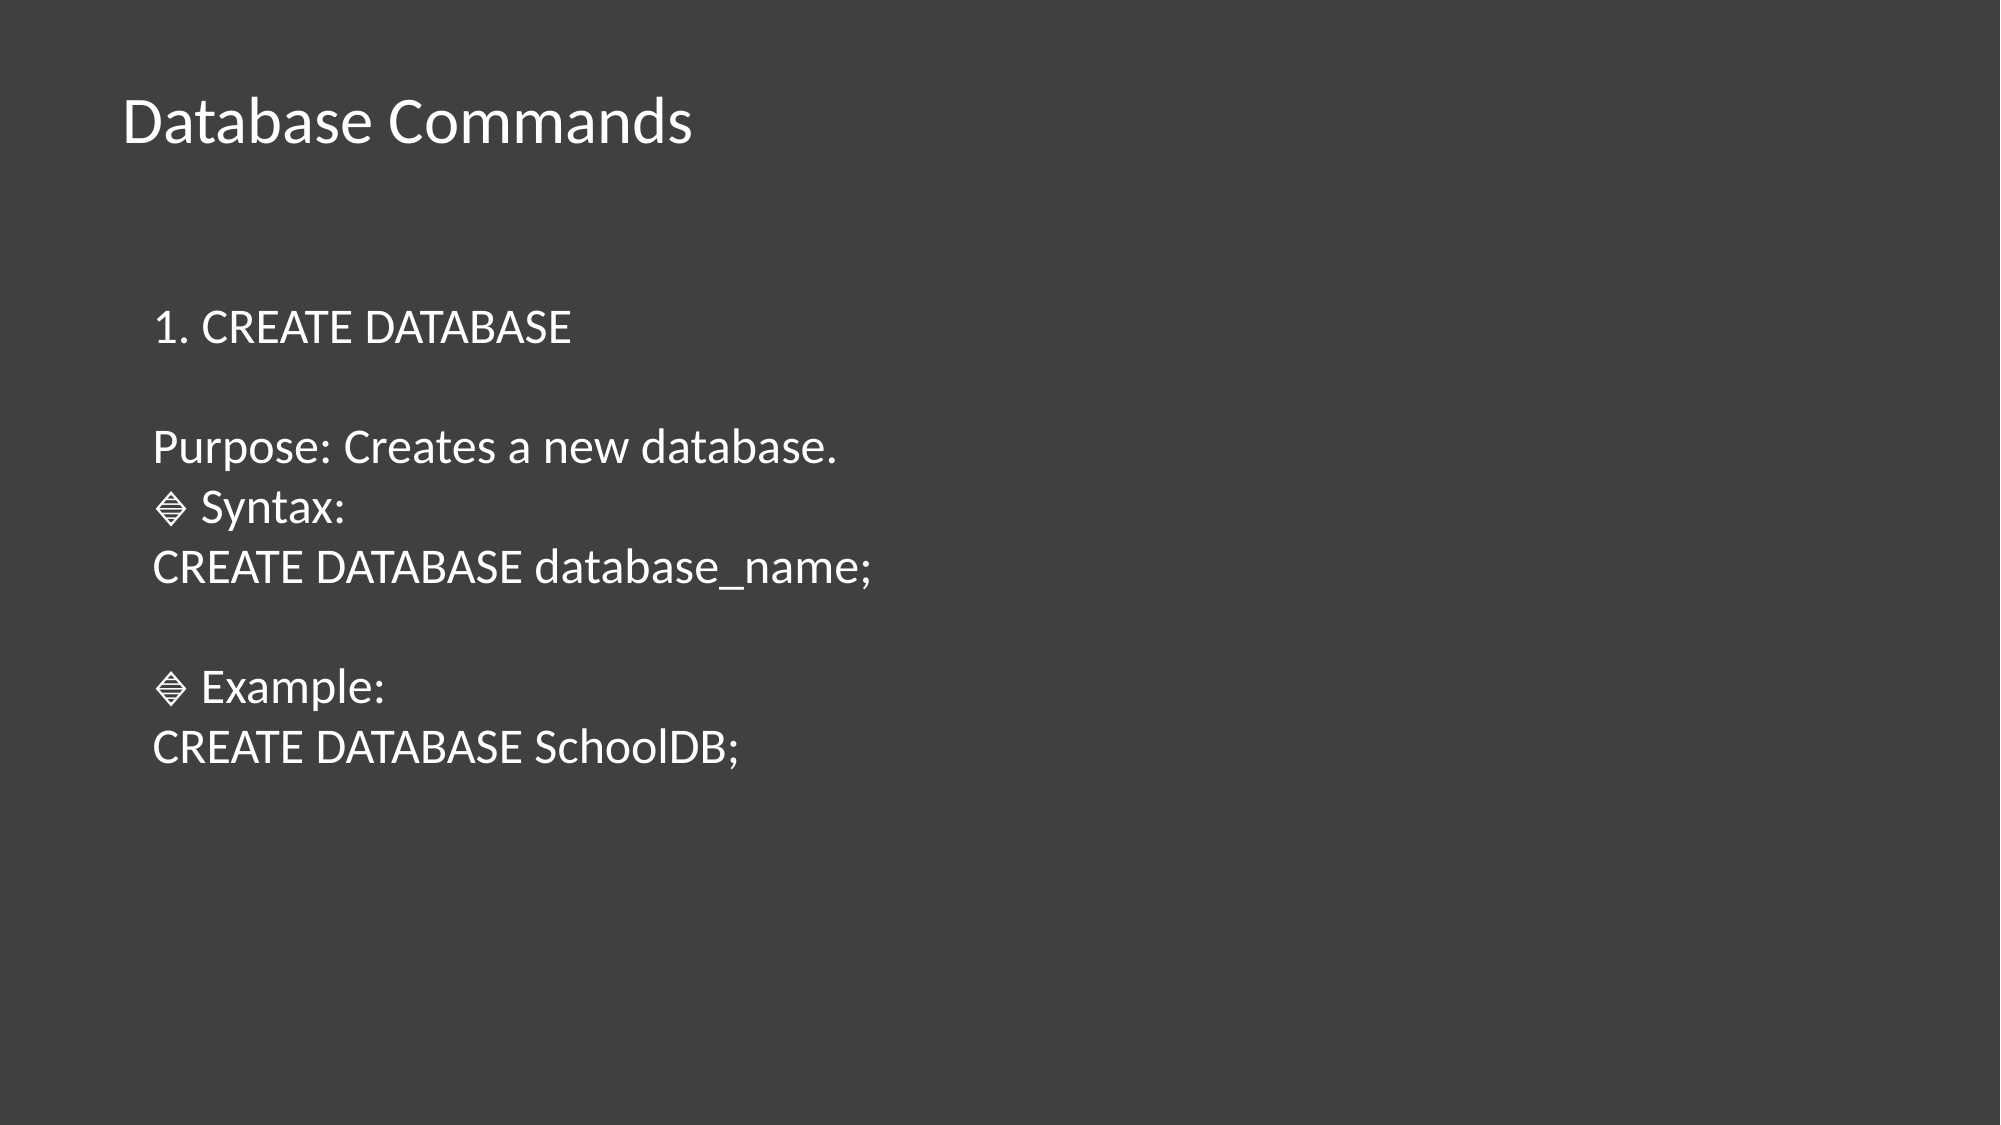

Database Commands
1. CREATE DATABASE
Purpose: Creates a new database.
🔹 Syntax:
CREATE DATABASE database_name;
🔹 Example:
CREATE DATABASE SchoolDB;